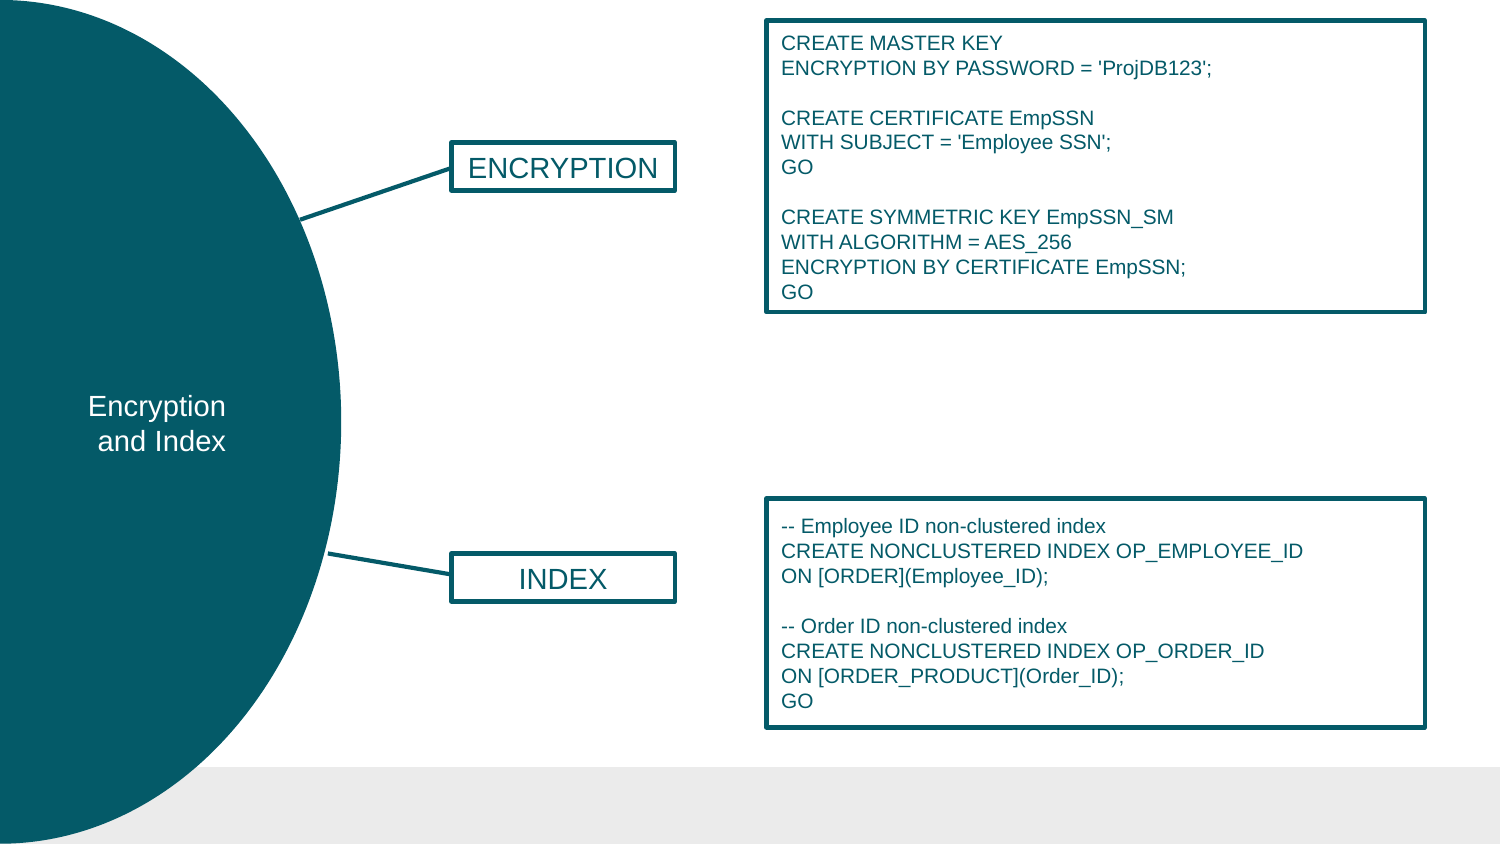

Encryption
 and Index
CREATE MASTER KEY
ENCRYPTION BY PASSWORD = 'ProjDB123';
CREATE CERTIFICATE EmpSSN
WITH SUBJECT = 'Employee SSN';
GO
CREATE SYMMETRIC KEY EmpSSN_SM
WITH ALGORITHM = AES_256
ENCRYPTION BY CERTIFICATE EmpSSN;
GO
ENCRYPTION
-- Employee ID non-clustered index
CREATE NONCLUSTERED INDEX OP_EMPLOYEE_ID
ON [ORDER](Employee_ID);
-- Order ID non-clustered index
CREATE NONCLUSTERED INDEX OP_ORDER_ID
ON [ORDER_PRODUCT](Order_ID);
GO
INDEX